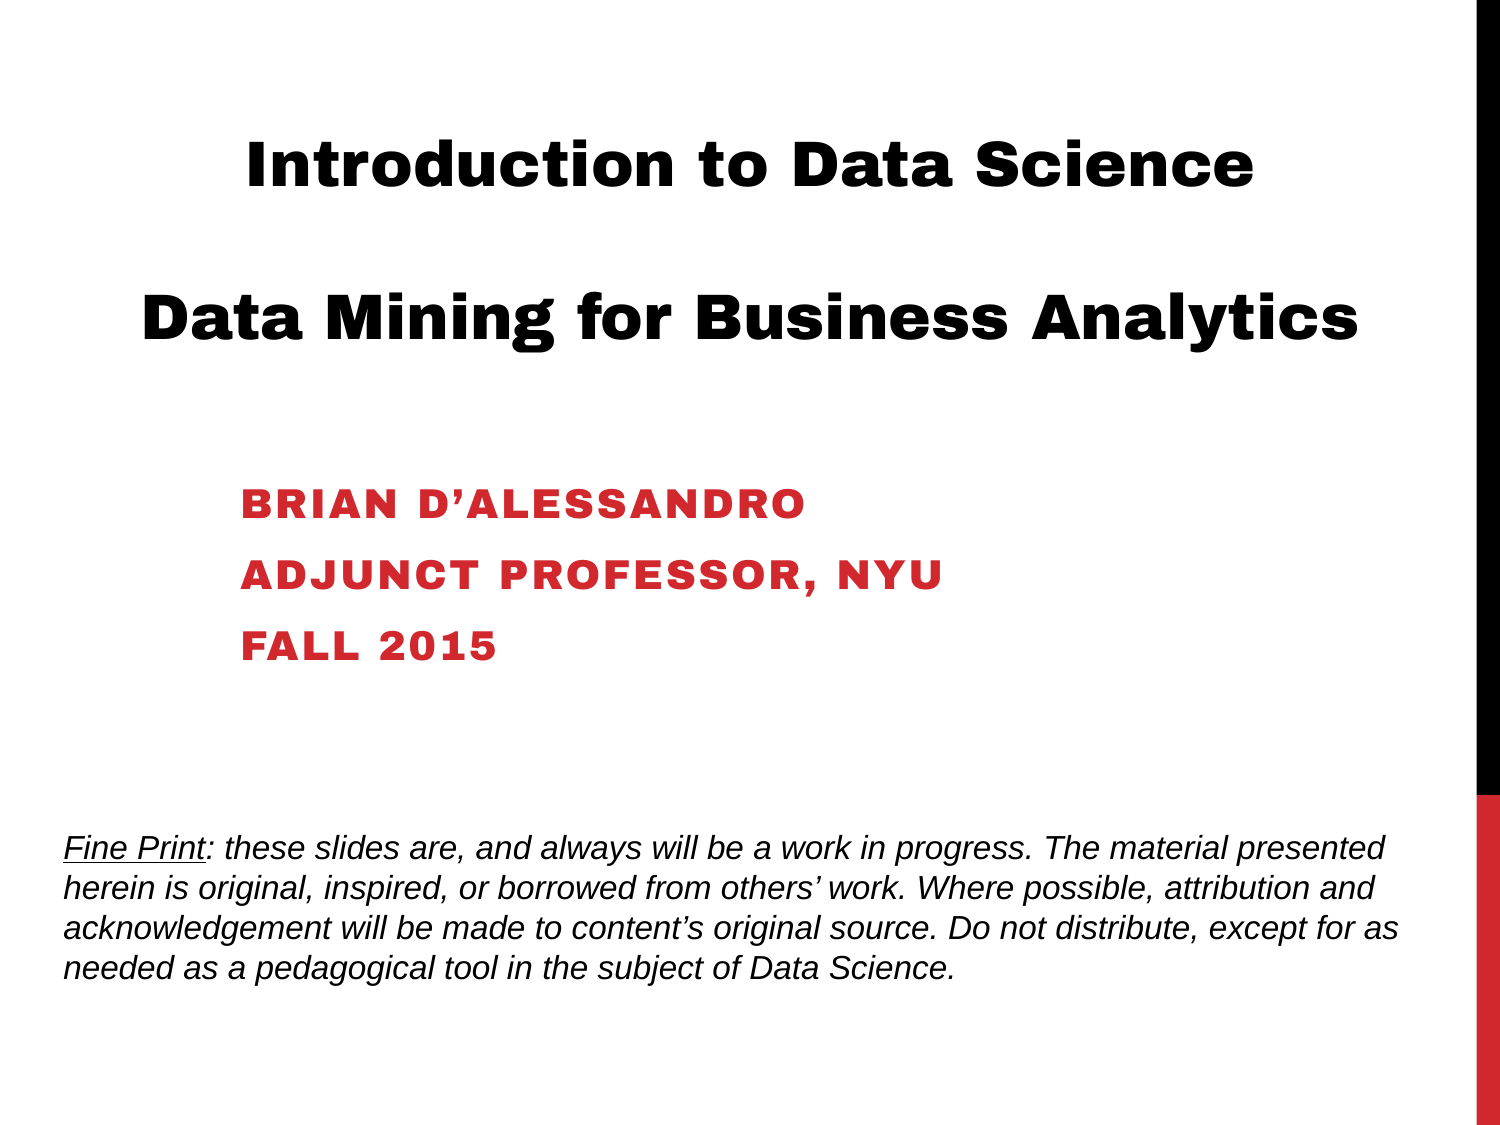

Introduction to Data Science
Data Mining for Business Analytics
Brian d’Alessandro
Adjunct Professor, NYU
Fall 2015
Fine Print: these slides are, and always will be a work in progress. The material presented herein is original, inspired, or borrowed from others’ work. Where possible, attribution and acknowledgement will be made to content’s original source. Do not distribute, except for as needed as a pedagogical tool in the subject of Data Science.